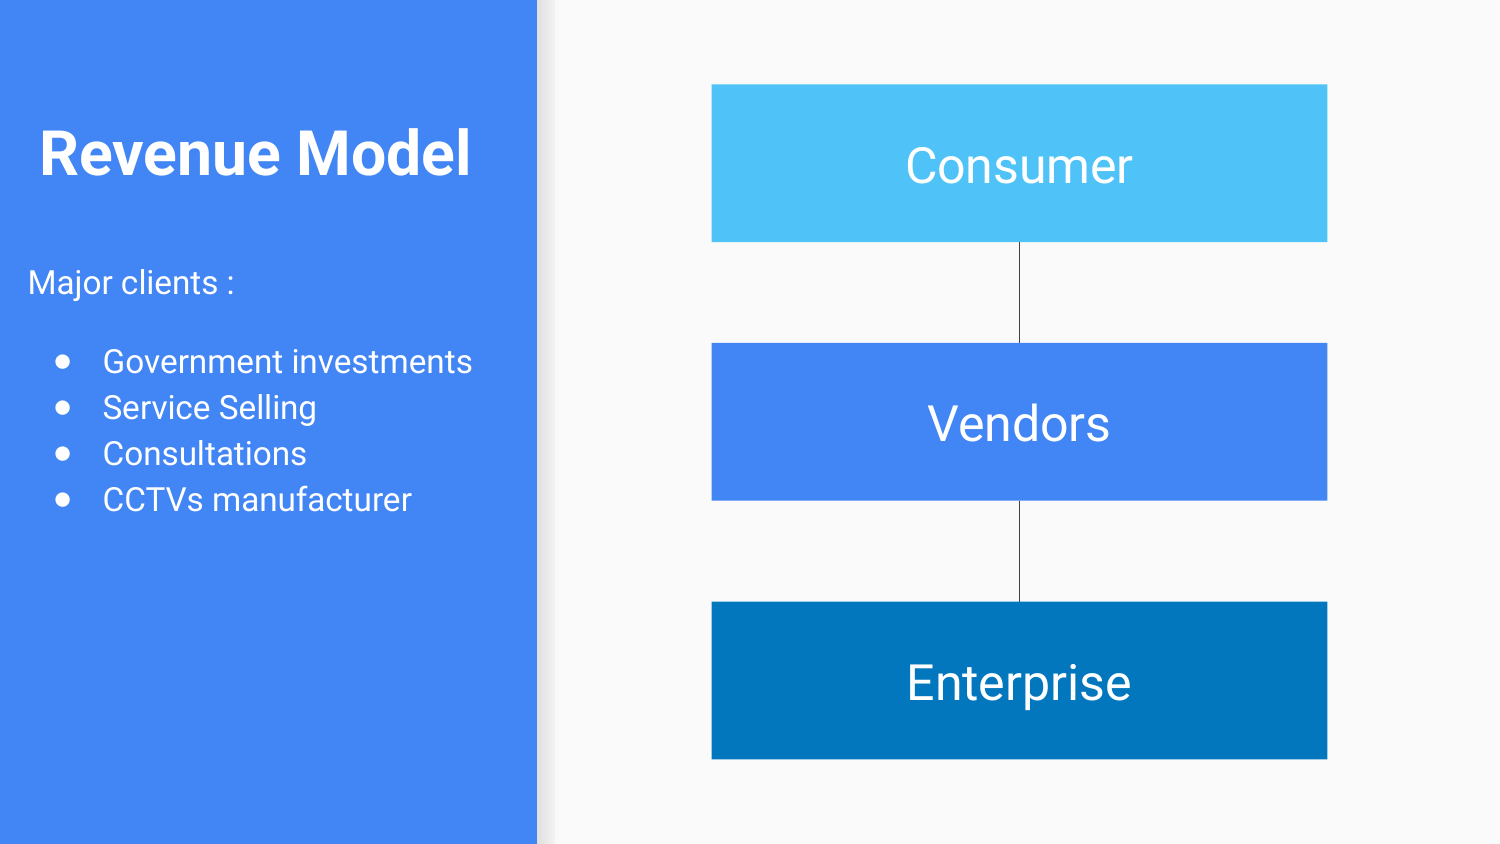

# Revenue Model
Consumer
Major clients :
Government investments
Service Selling
Consultations
CCTVs manufacturer
Vendors
Enterprise